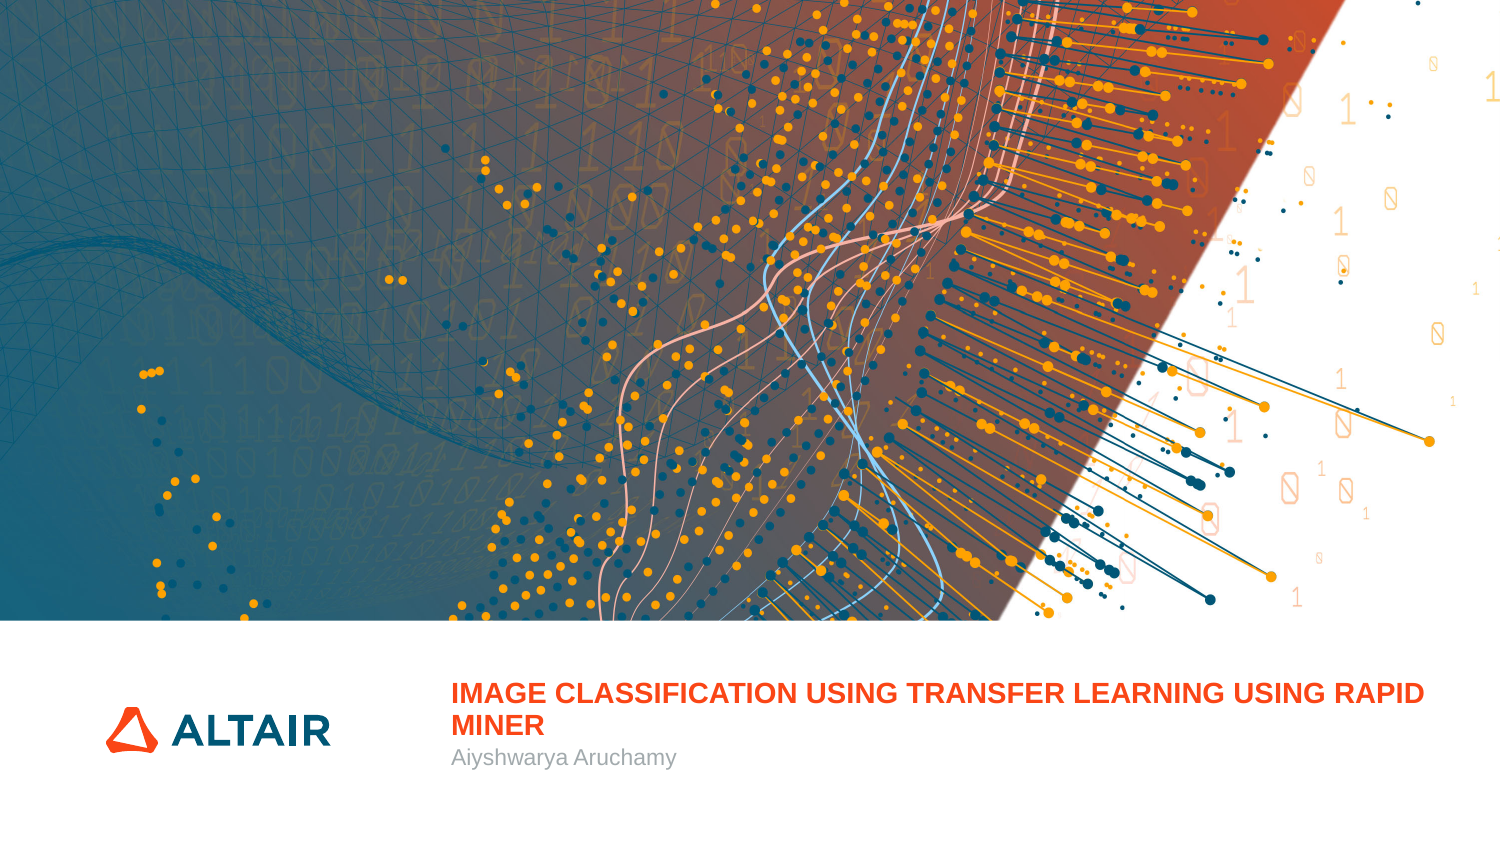

# Image classification using transfer learning using rapid miner
Aiyshwarya Aruchamy